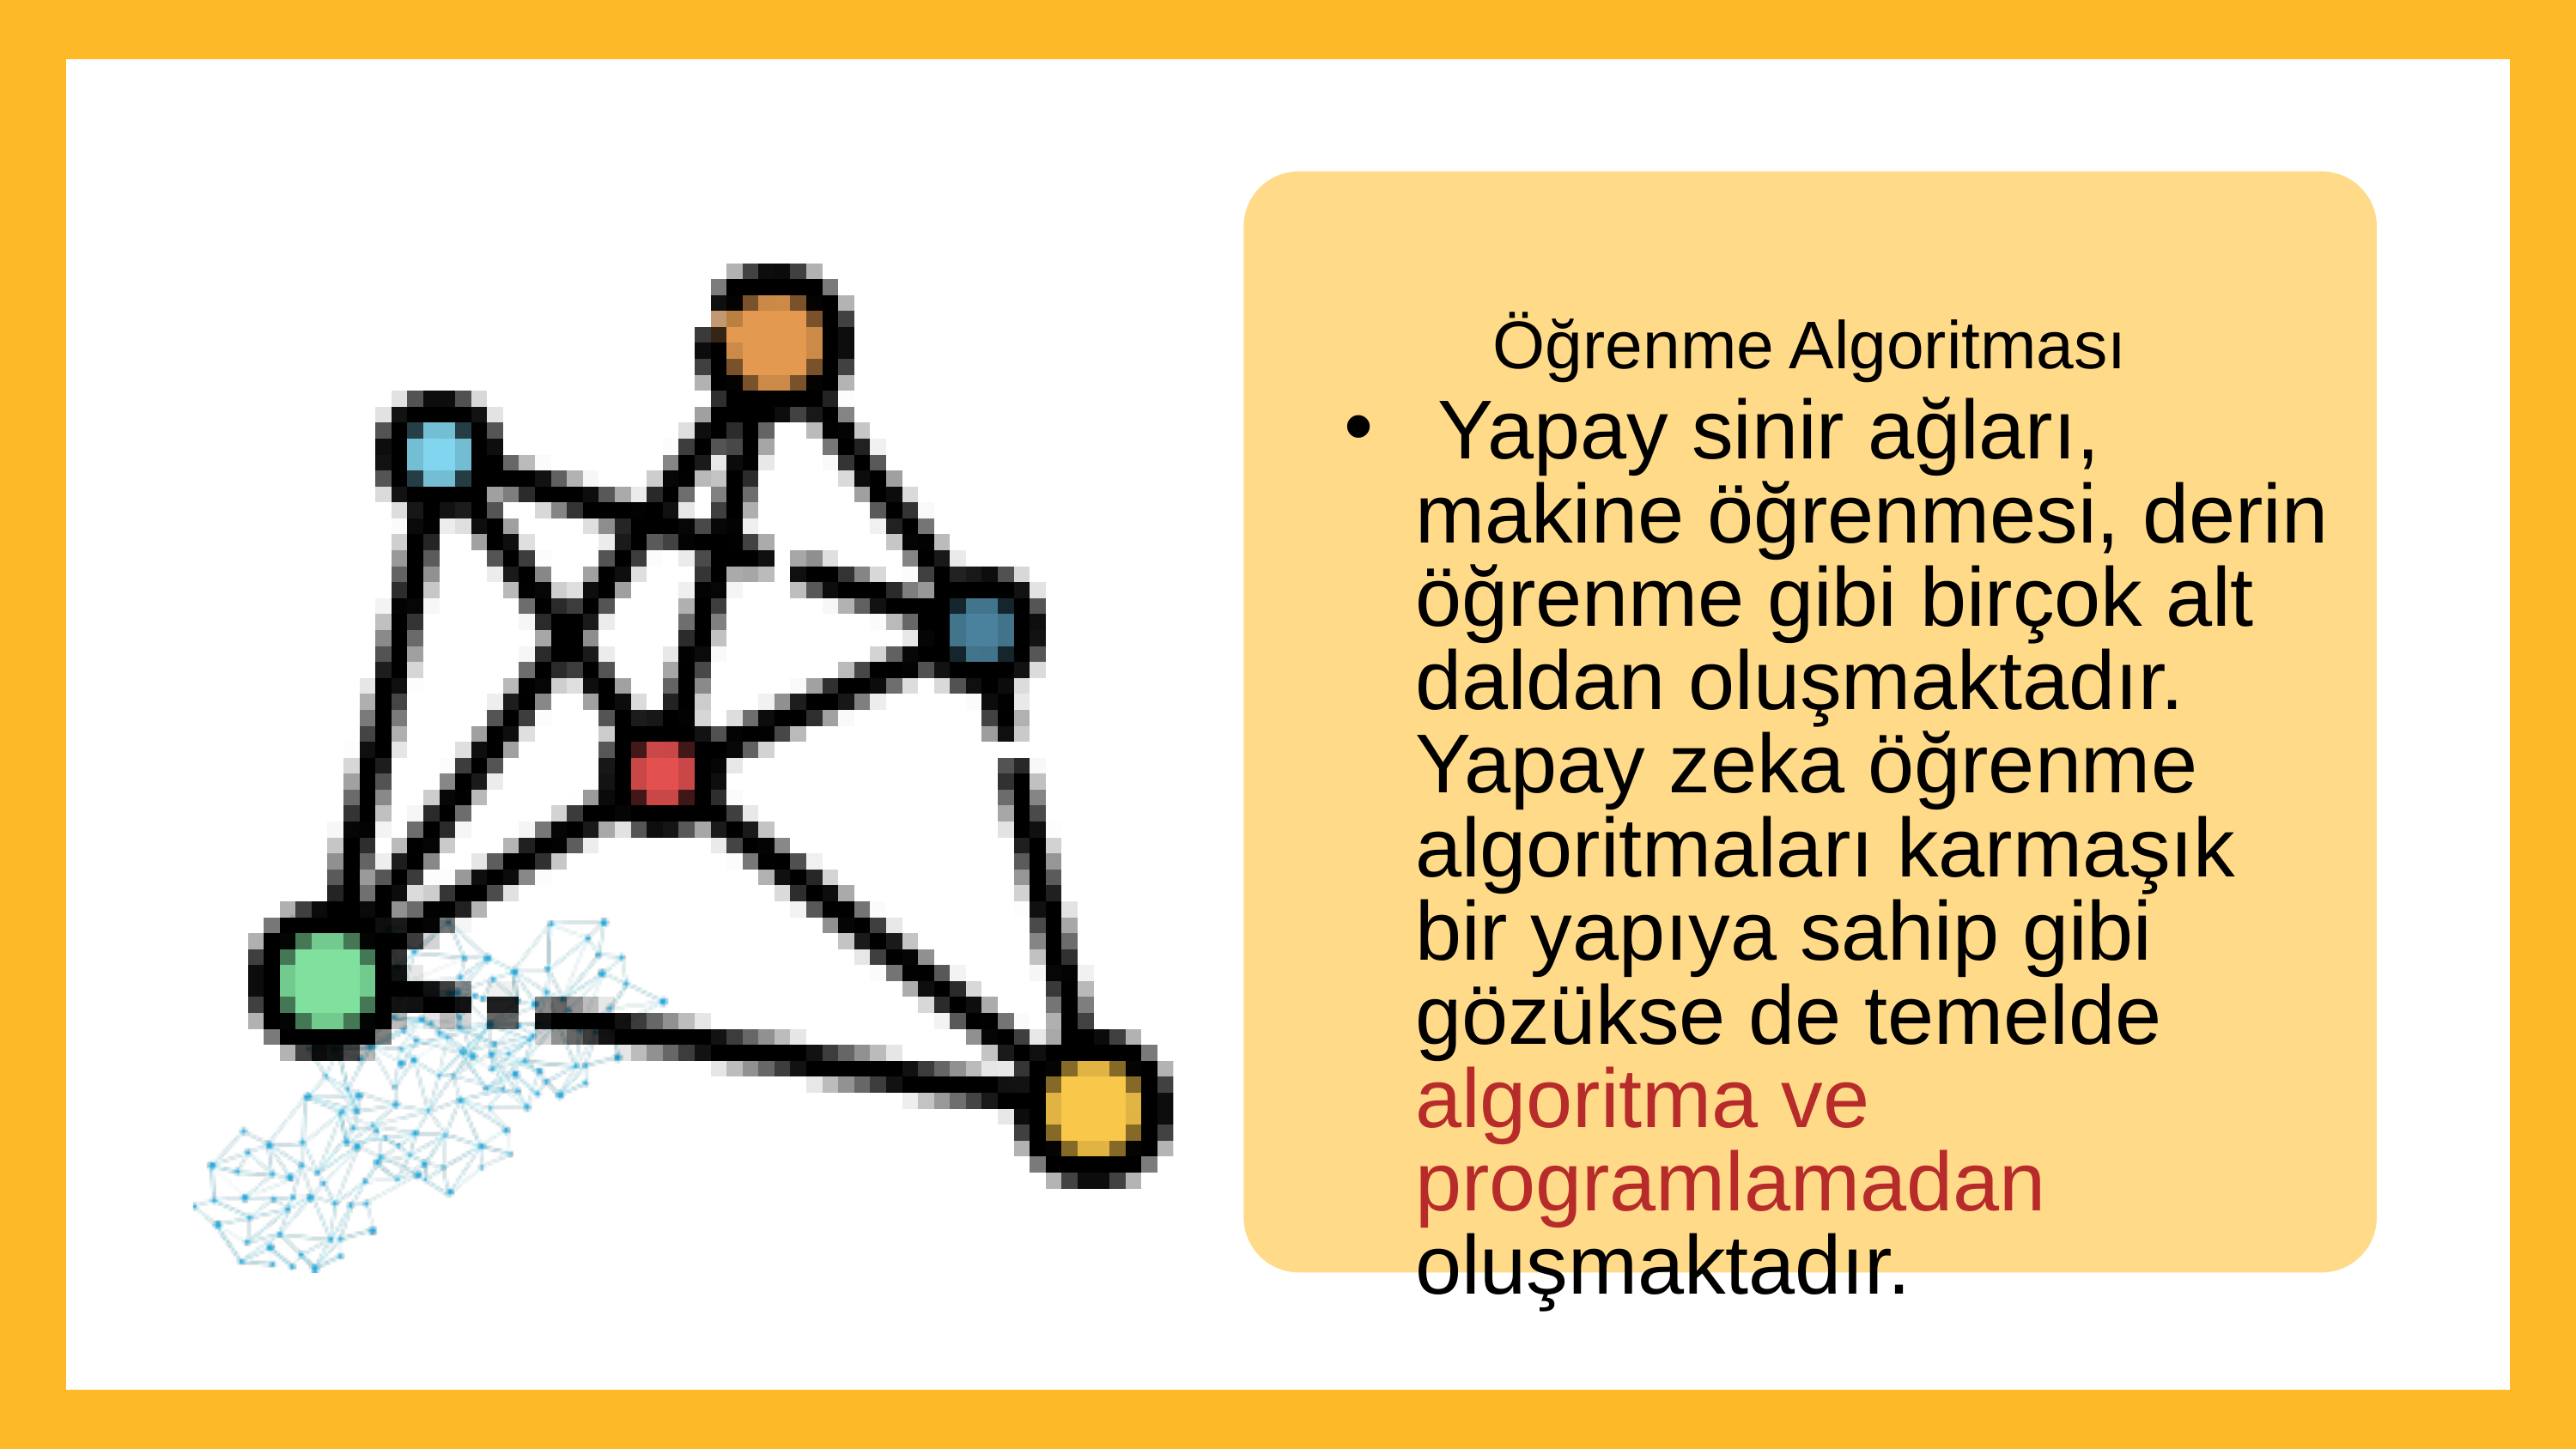

Öğrenme Algoritması
 Yapay sinir ağları, makine öğrenmesi, derin öğrenme gibi birçok alt daldan oluşmaktadır. Yapay zeka öğrenme algoritmaları karmaşık bir yapıya sahip gibi gözükse de temelde algoritma ve programlamadan oluşmaktadır.